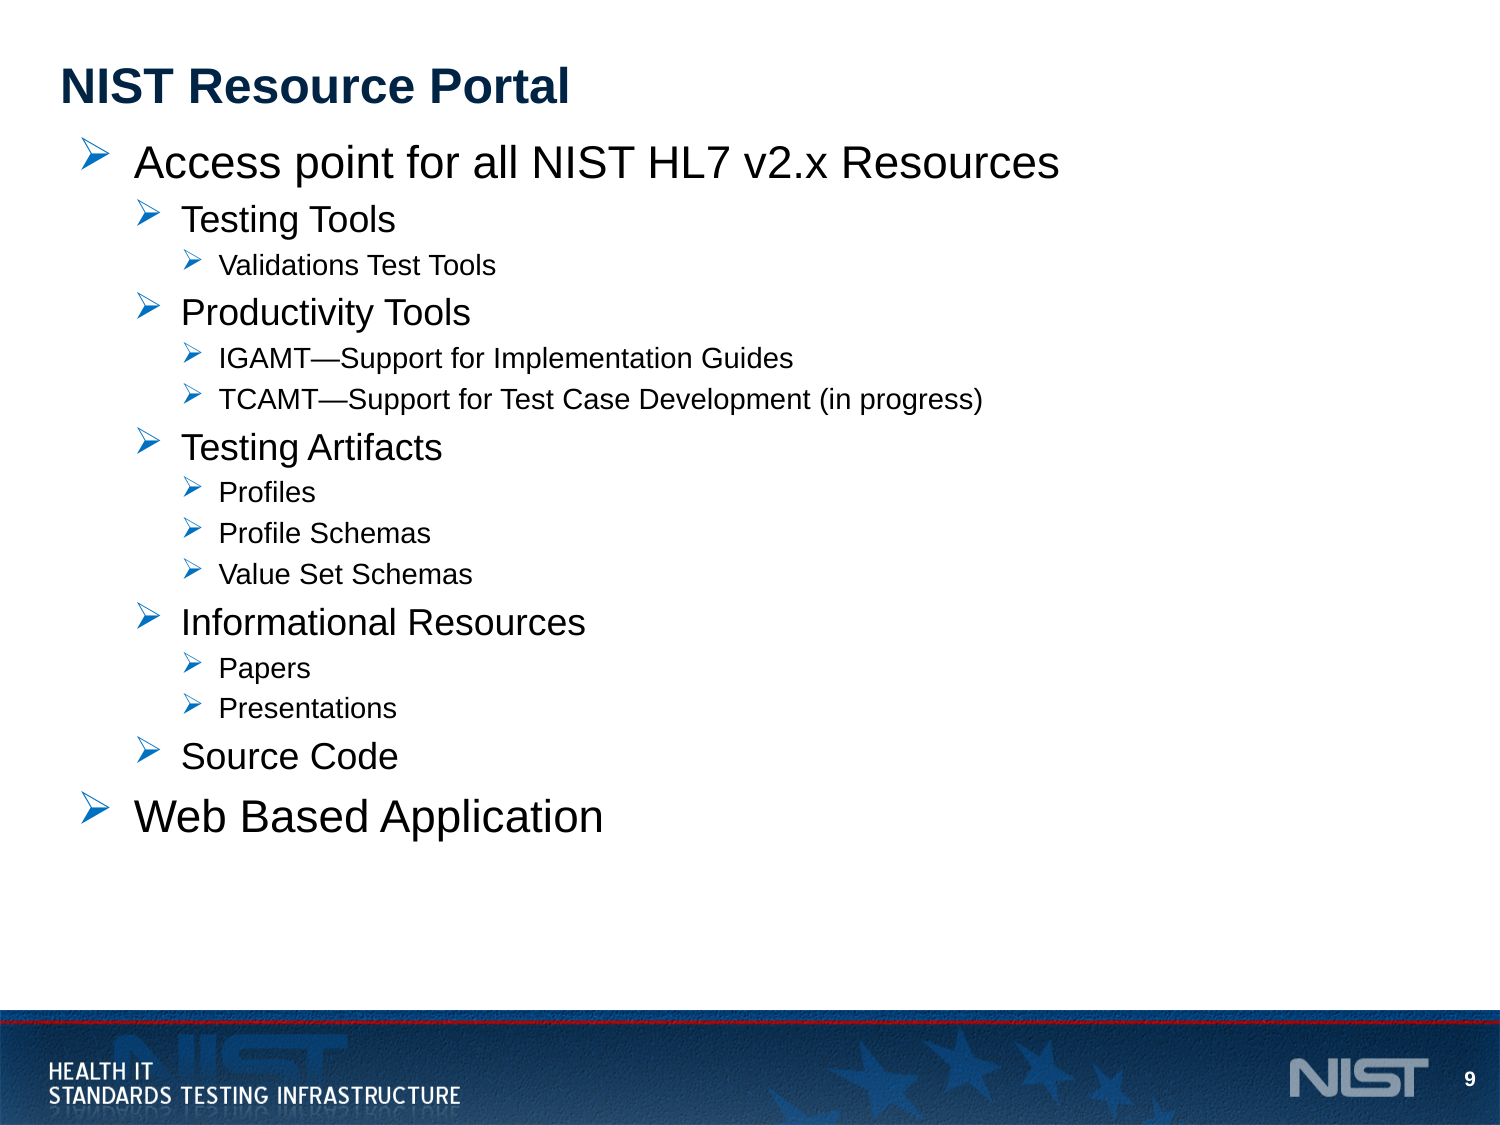

# NIST Resource Portal
Access point for all NIST HL7 v2.x Resources
Testing Tools
Validations Test Tools
Productivity Tools
IGAMT—Support for Implementation Guides
TCAMT—Support for Test Case Development (in progress)
Testing Artifacts
Profiles
Profile Schemas
Value Set Schemas
Informational Resources
Papers
Presentations
Source Code
Web Based Application